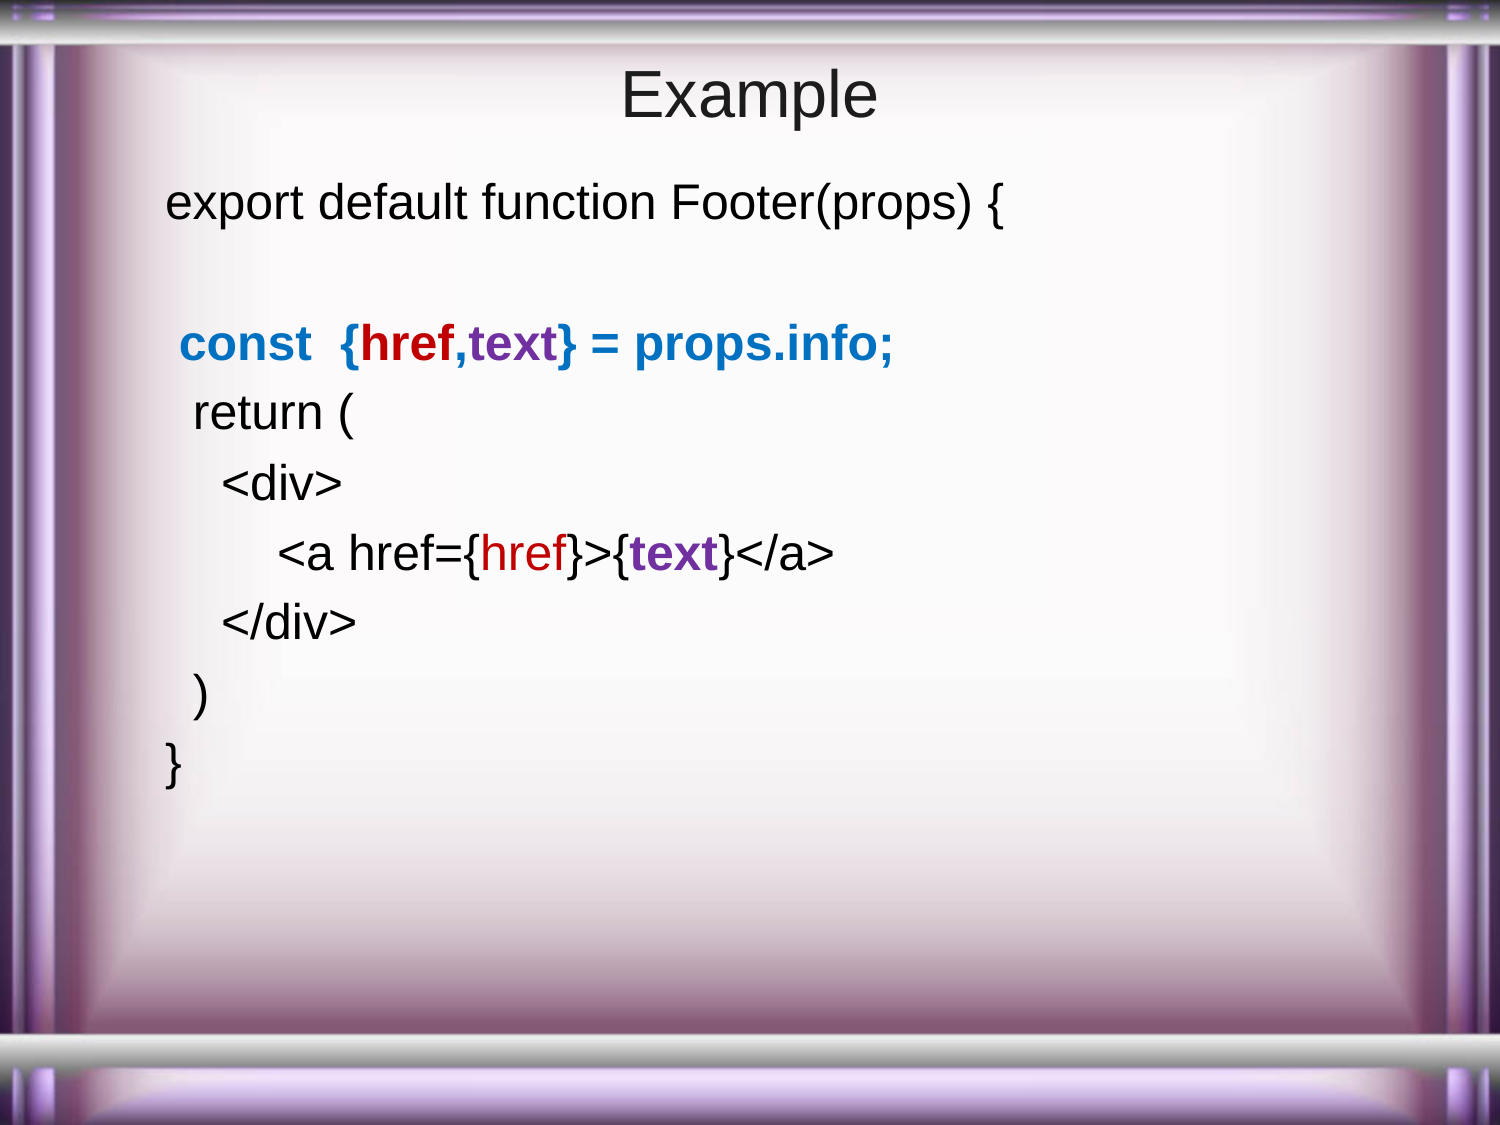

# Example
export default function Footer(props) {

 const  {href,text} = props.info;
  return (
    <div>
        <a href={href}>{text}</a>
    </div>
  )
}